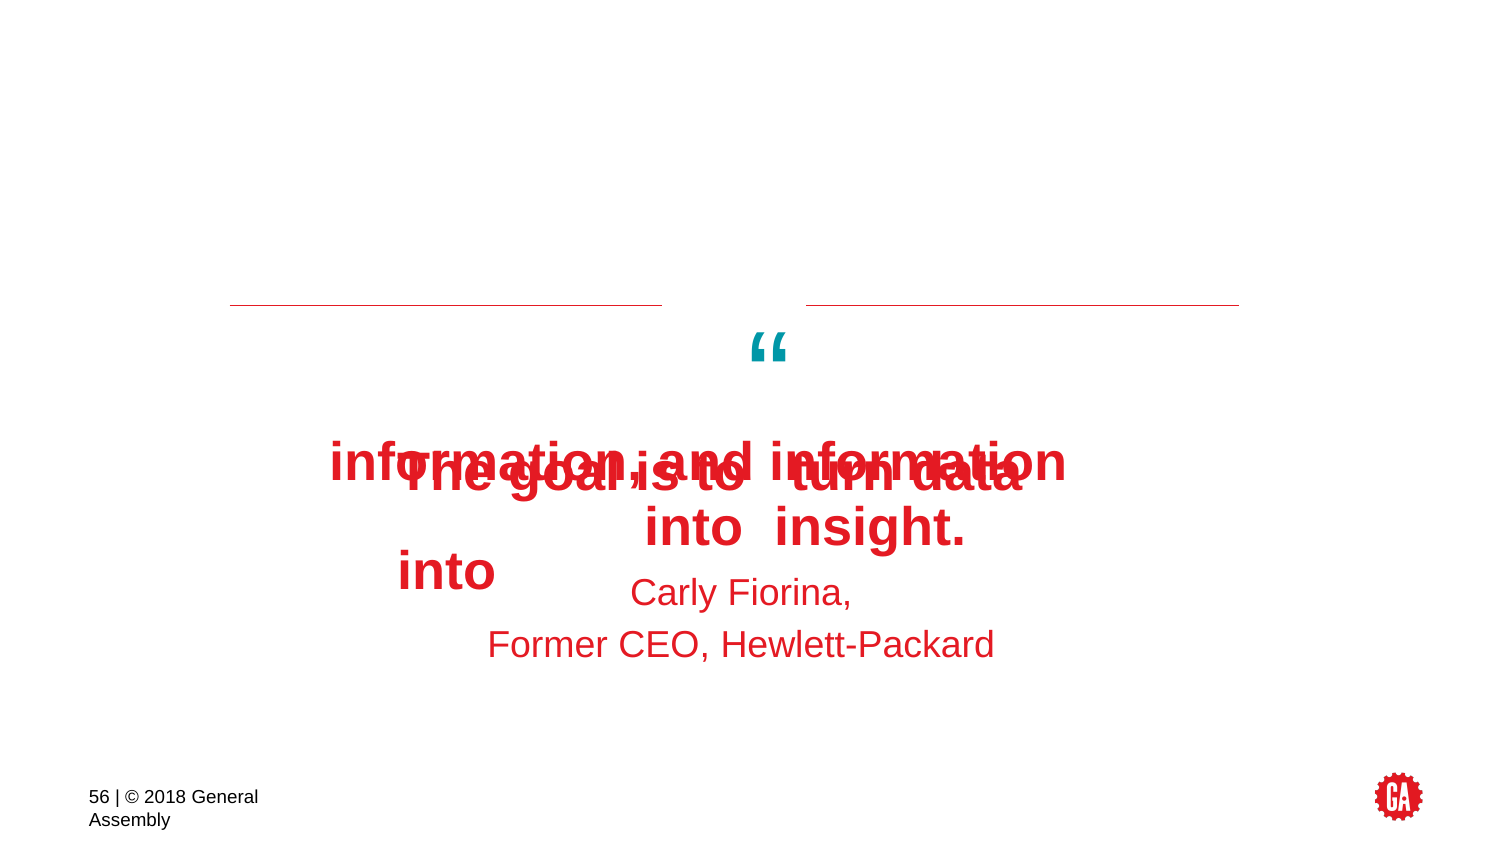

The goal is to“turn data into

information, and information into  insight.
Carly Fiorina,
Former CEO, Hewlett-Packard
56 | © 2018 General Assembly